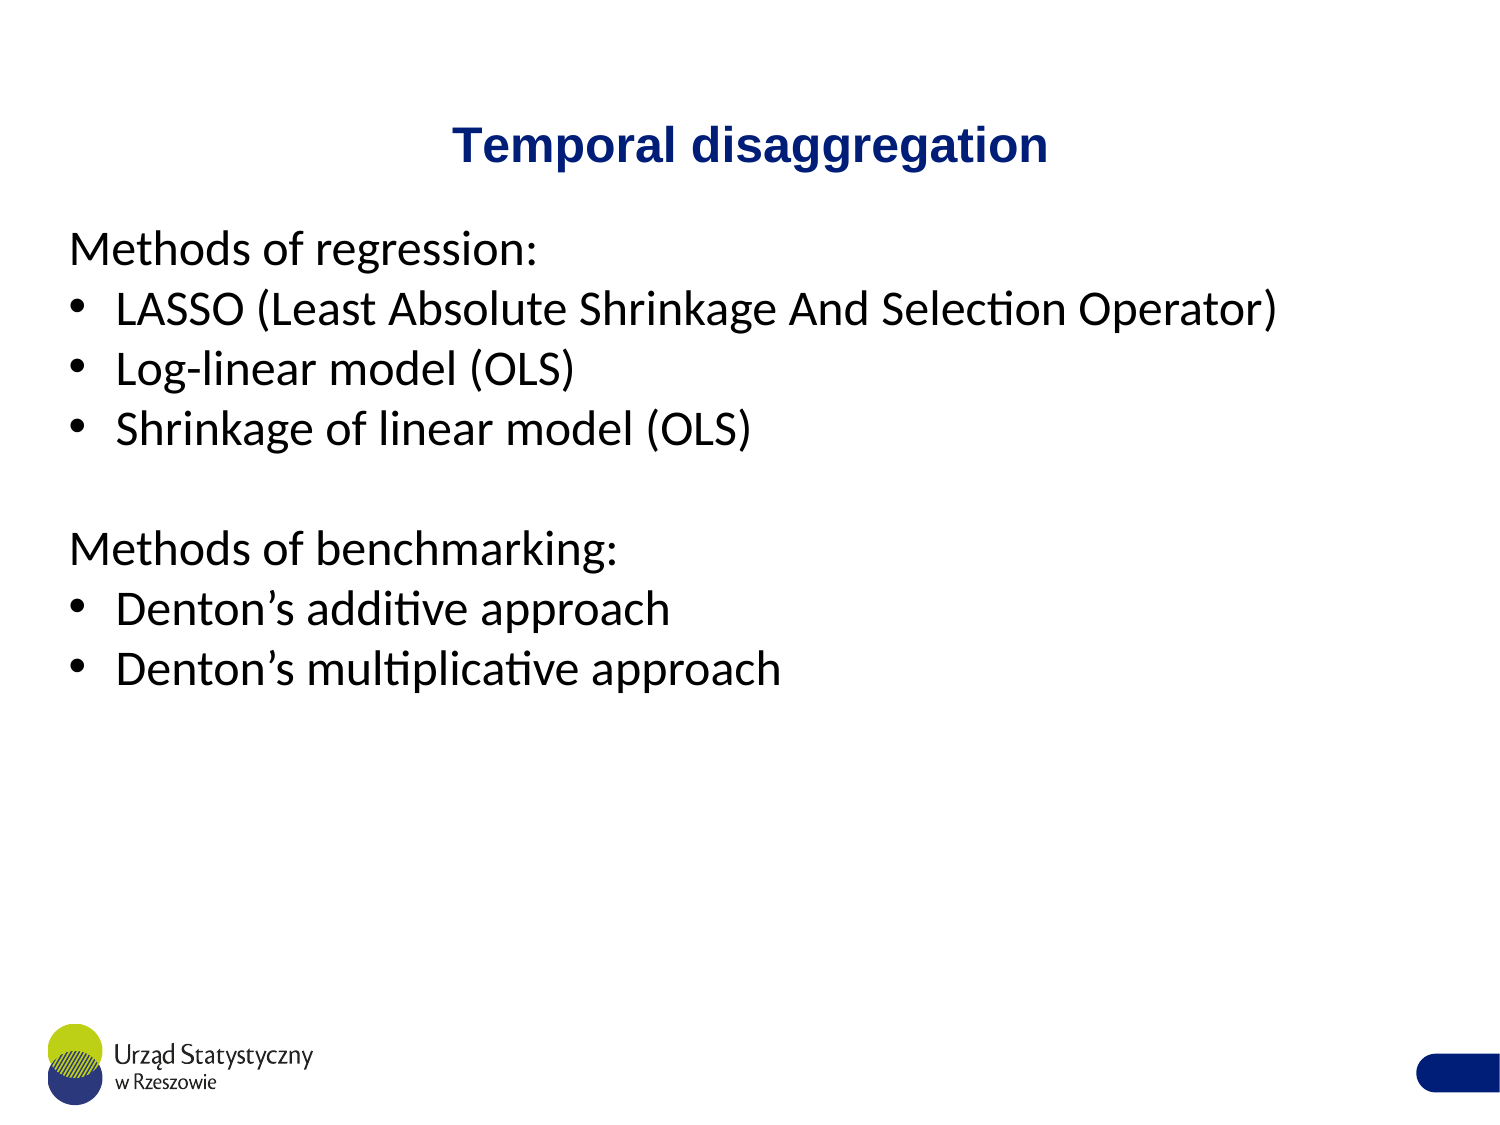

# Temporal disaggregation
Methods of regression:
LASSO (Least Absolute Shrinkage And Selection Operator)
Log-linear model (OLS)
Shrinkage of linear model (OLS)

Methods of benchmarking:
Denton’s additive approach
Denton’s multiplicative approach